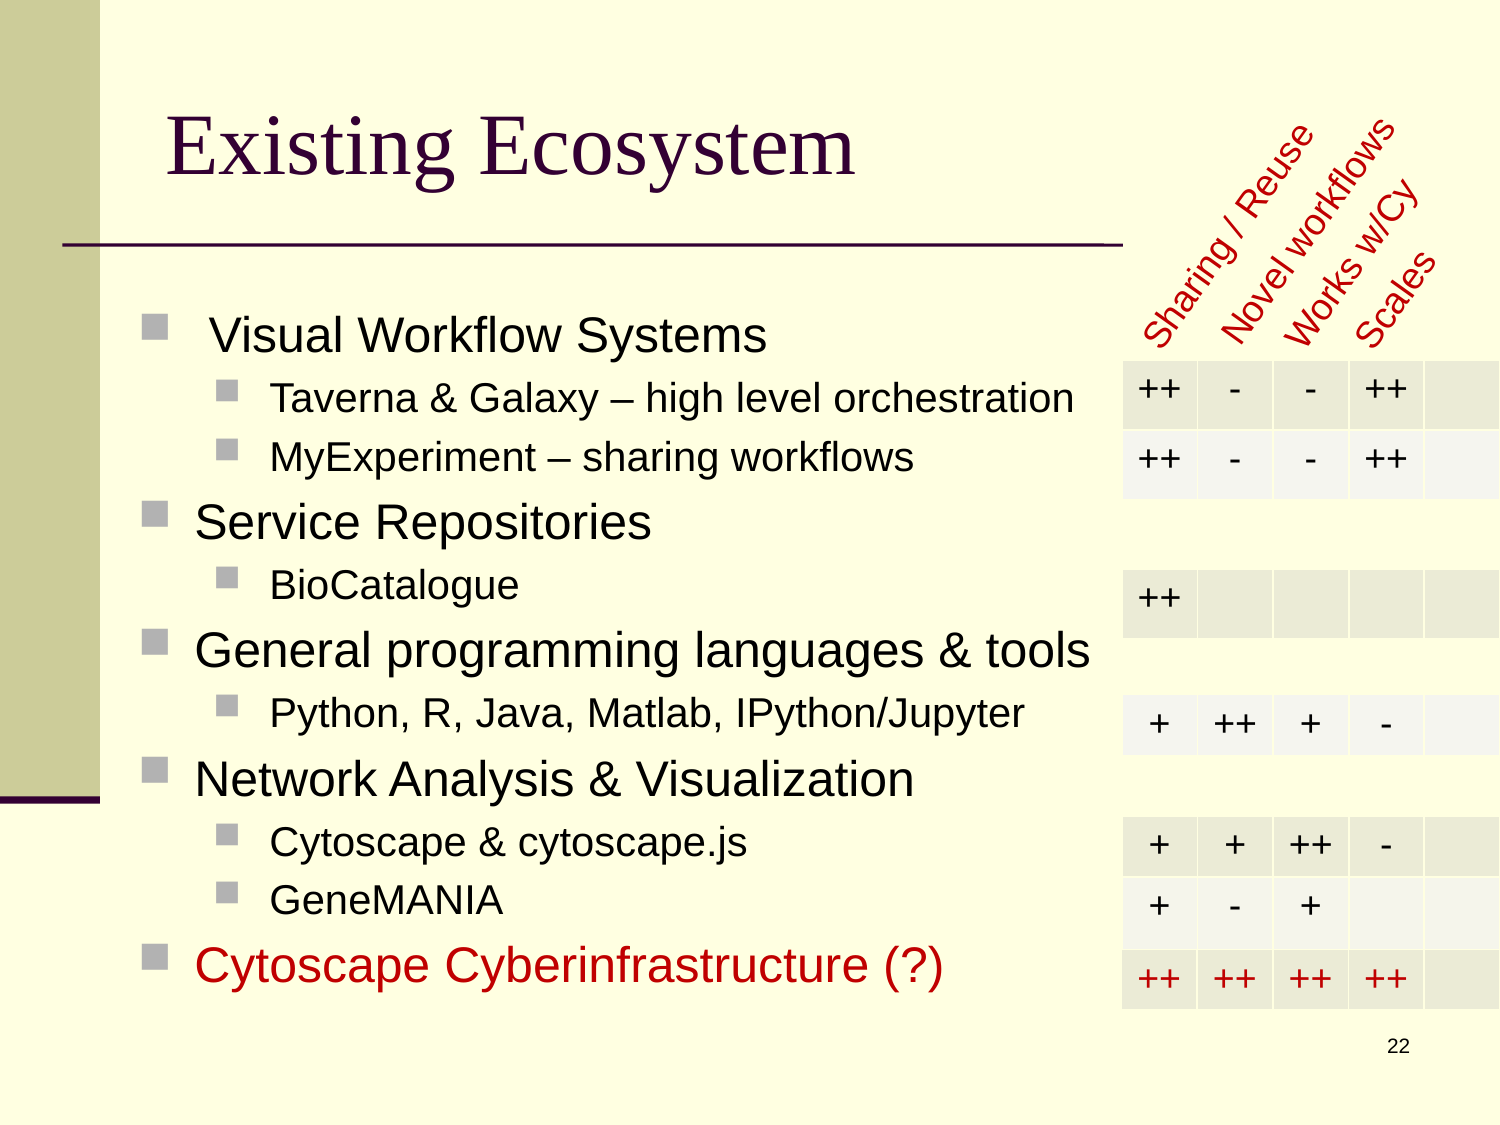

# Existing Ecosystem

Novel workflows
Sharing / Reuse
Works w/Cy
Scales
 Visual Workflow Systems
Taverna & Galaxy – high level orchestration
MyExperiment – sharing workflows
Service Repositories
BioCatalogue
General programming languages & tools
Python, R, Java, Matlab, IPython/Jupyter
Network Analysis & Visualization
Cytoscape & cytoscape.js
GeneMANIA
Cytoscape Cyberinfrastructure (?)
| ++ | - | - | ++ |  |
| --- | --- | --- | --- | --- |
| ++ | - | - | ++ |  |
|  |  |  |  |  |
| ++ |  |  |  |  |
|  |  |  |  |  |
| + | ++ | + | - |  |
|  |  |  |  |  |
| + | + | ++ | - |  |
| + | - | + |  |  |
| ++ | ++ | ++ | ++ |  |
| --- | --- | --- | --- | --- |
22